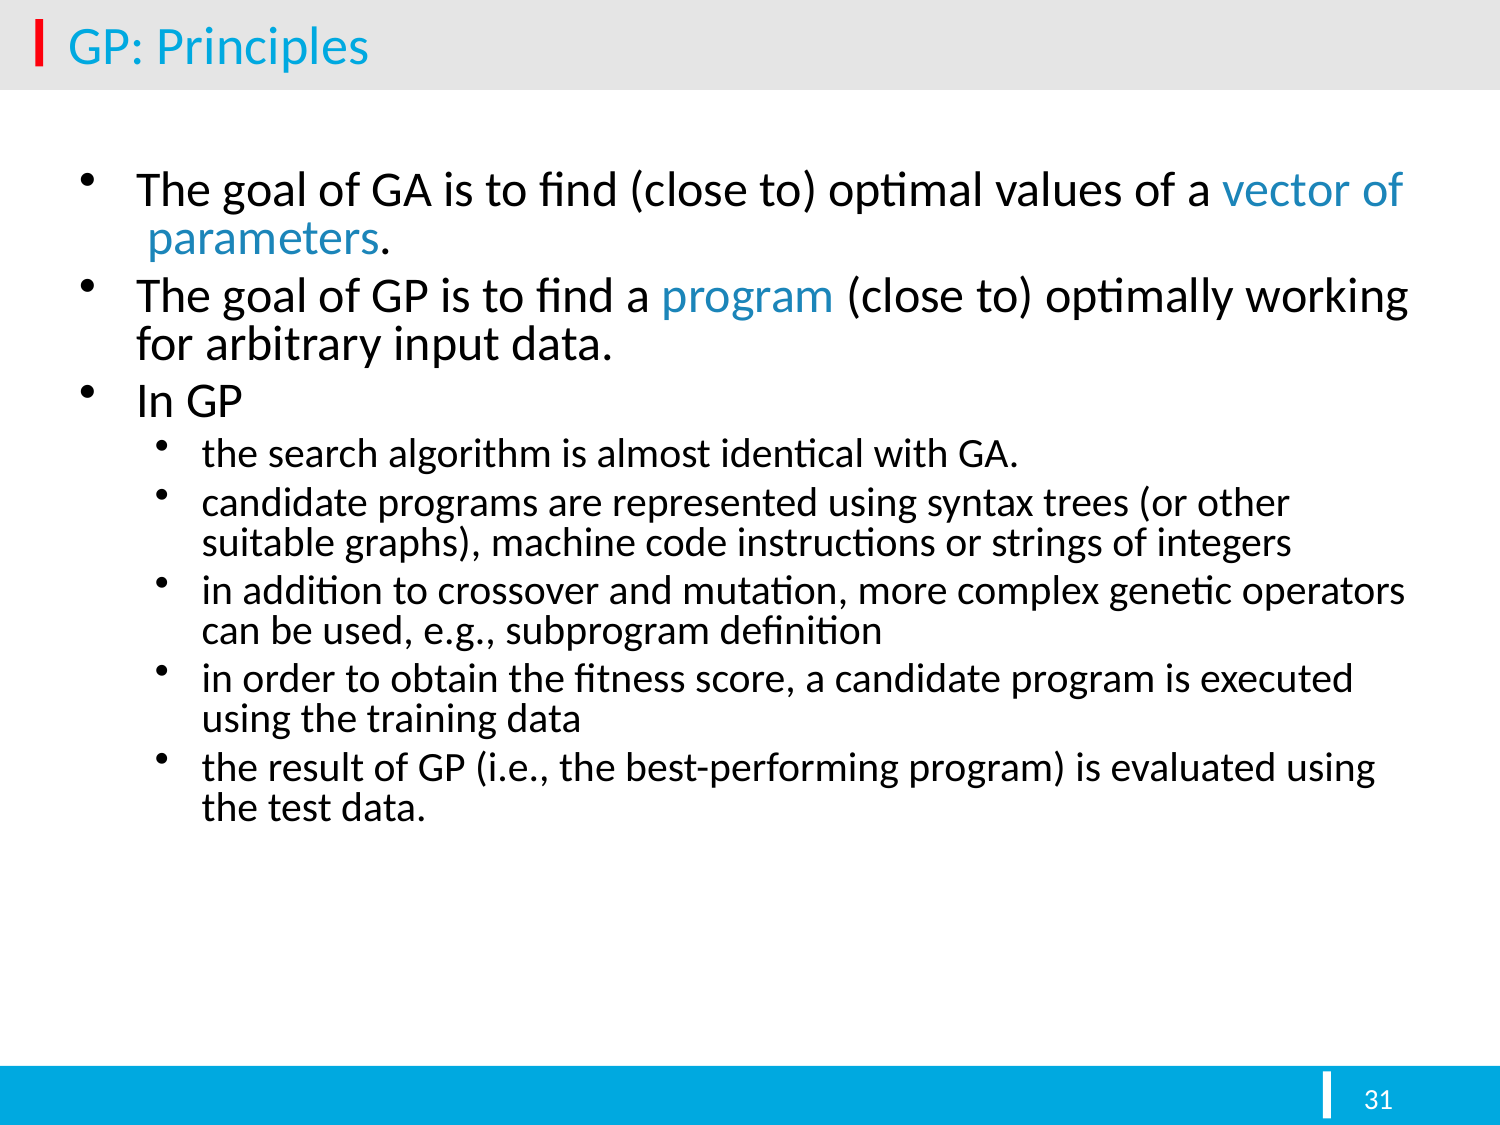

# GP: Principles
The goal of GA is to find (close to) optimal values of a vector of  parameters.
The goal of GP is to find a program (close to) optimally working for arbitrary input data.
In GP
the search algorithm is almost identical with GA.
candidate programs are represented using syntax trees (or other suitable graphs), machine code instructions or strings of integers
in addition to crossover and mutation, more complex genetic operators can be used, e.g., subprogram definition
in order to obtain the fitness score, a candidate program is executed using the training data
the result of GP (i.e., the best-performing program) is evaluated using the test data.
31